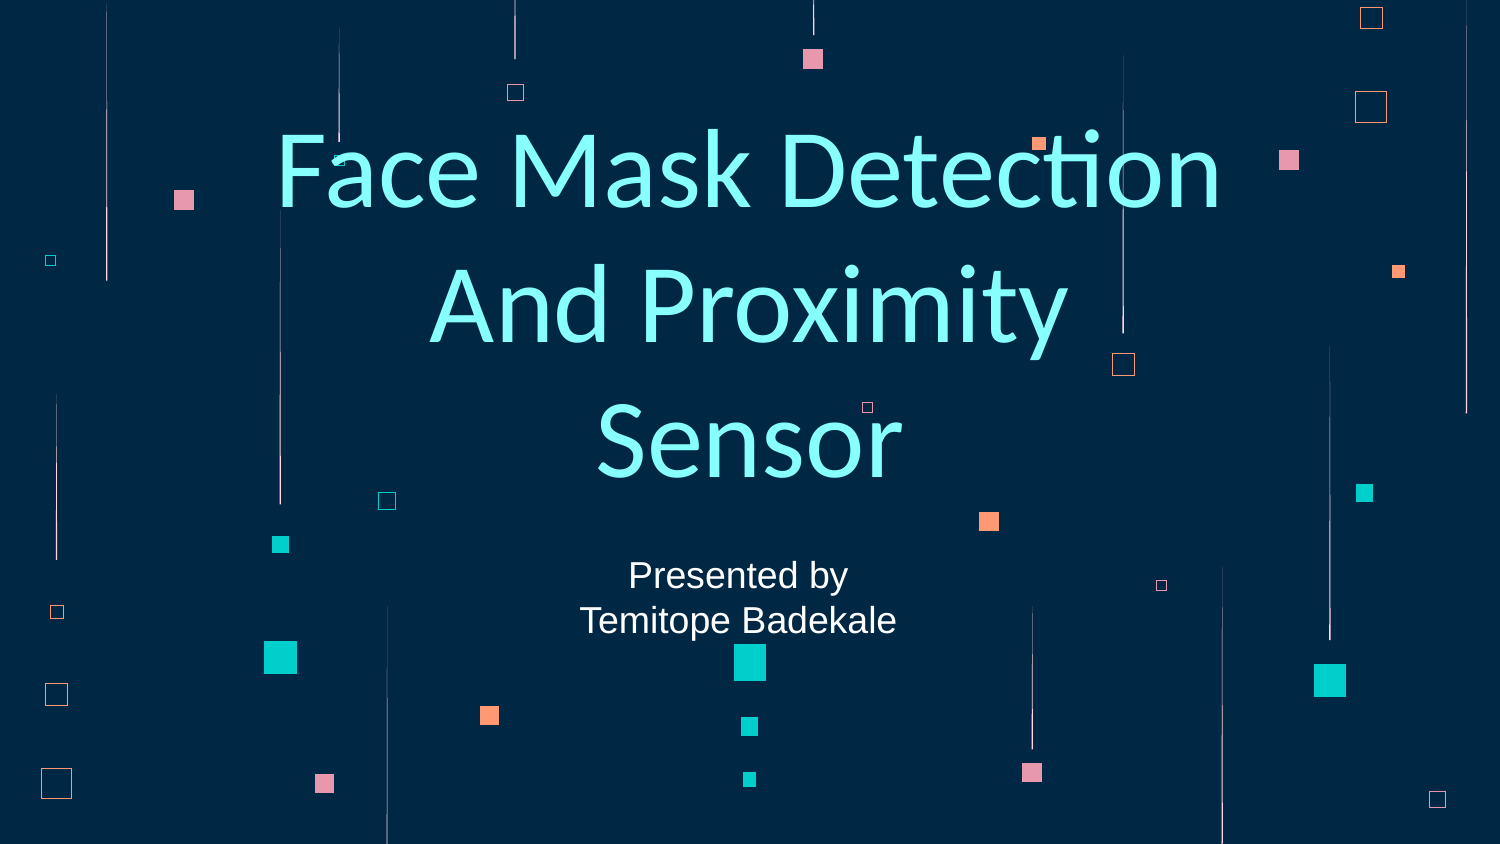

# Face Mask Detection And Proximity Sensor

Presented by
Temitope Badekale